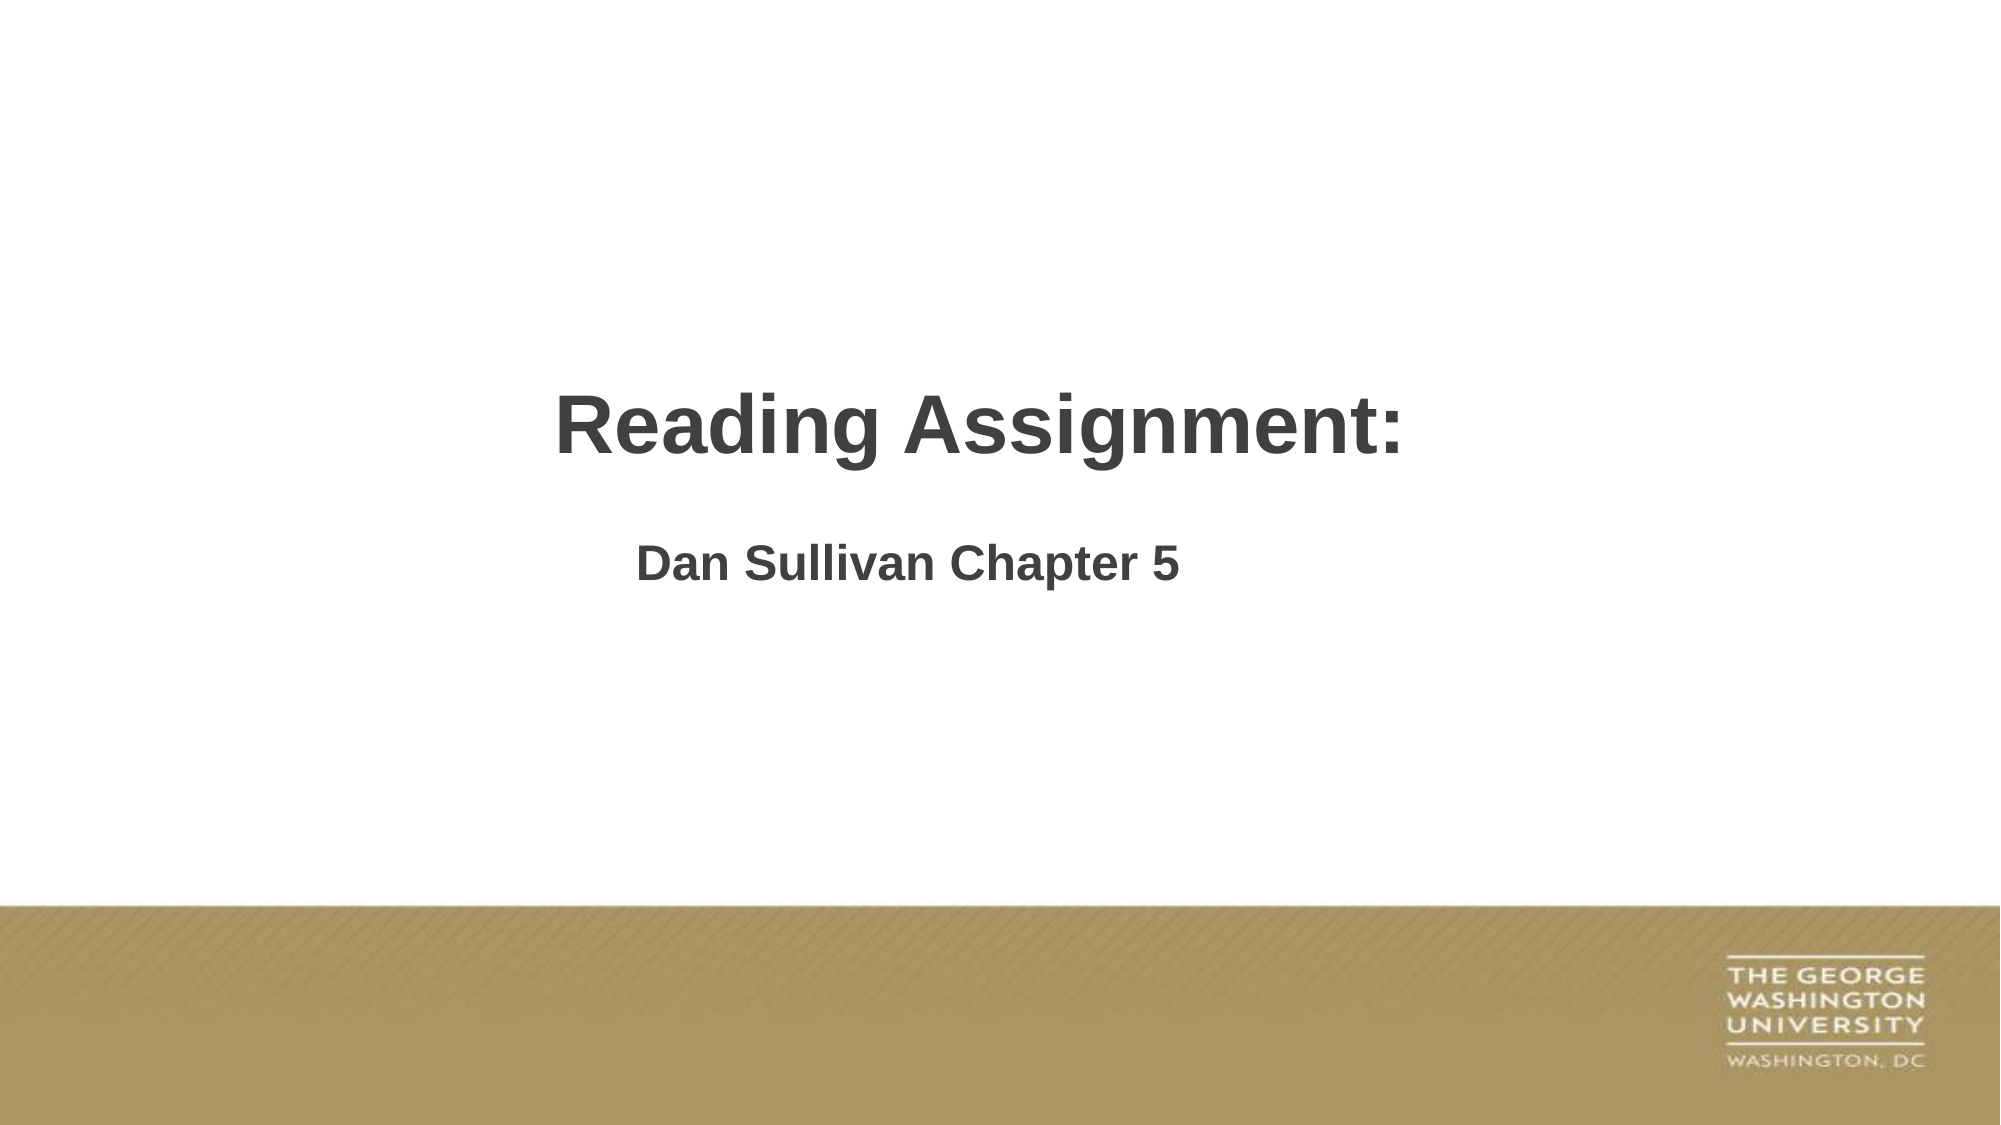

# Reading Assignment: Dan Sullivan Chapter 5